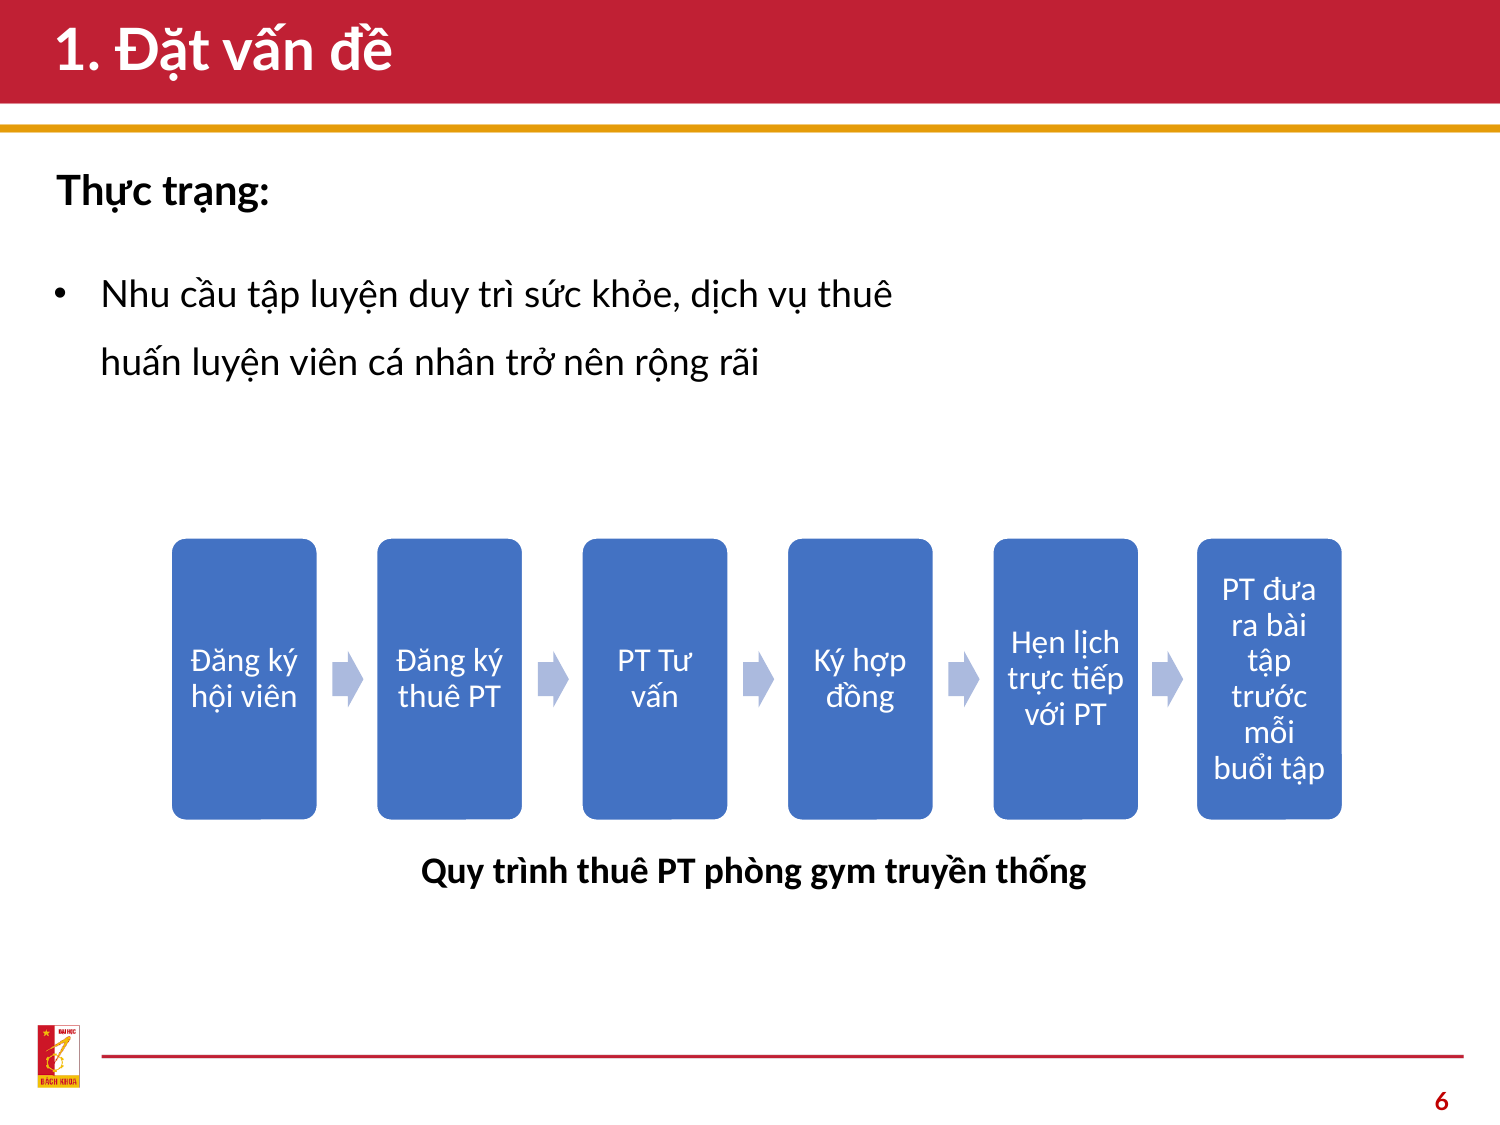

# 1. Đặt vấn đề
Thực trạng:
Nhu cầu tập luyện duy trì sức khỏe, dịch vụ thuê huấn luyện viên cá nhân trở nên rộng rãi

Đăng ký hội viên
Đăng ký thuê PT
PT Tư vấn
Ký hợp đồng
Hẹn lịch trực tiếp với PT
PT đưa ra bài tập trước mỗi buổi tập

Quy trình thuê PT phòng gym truyền thống
6